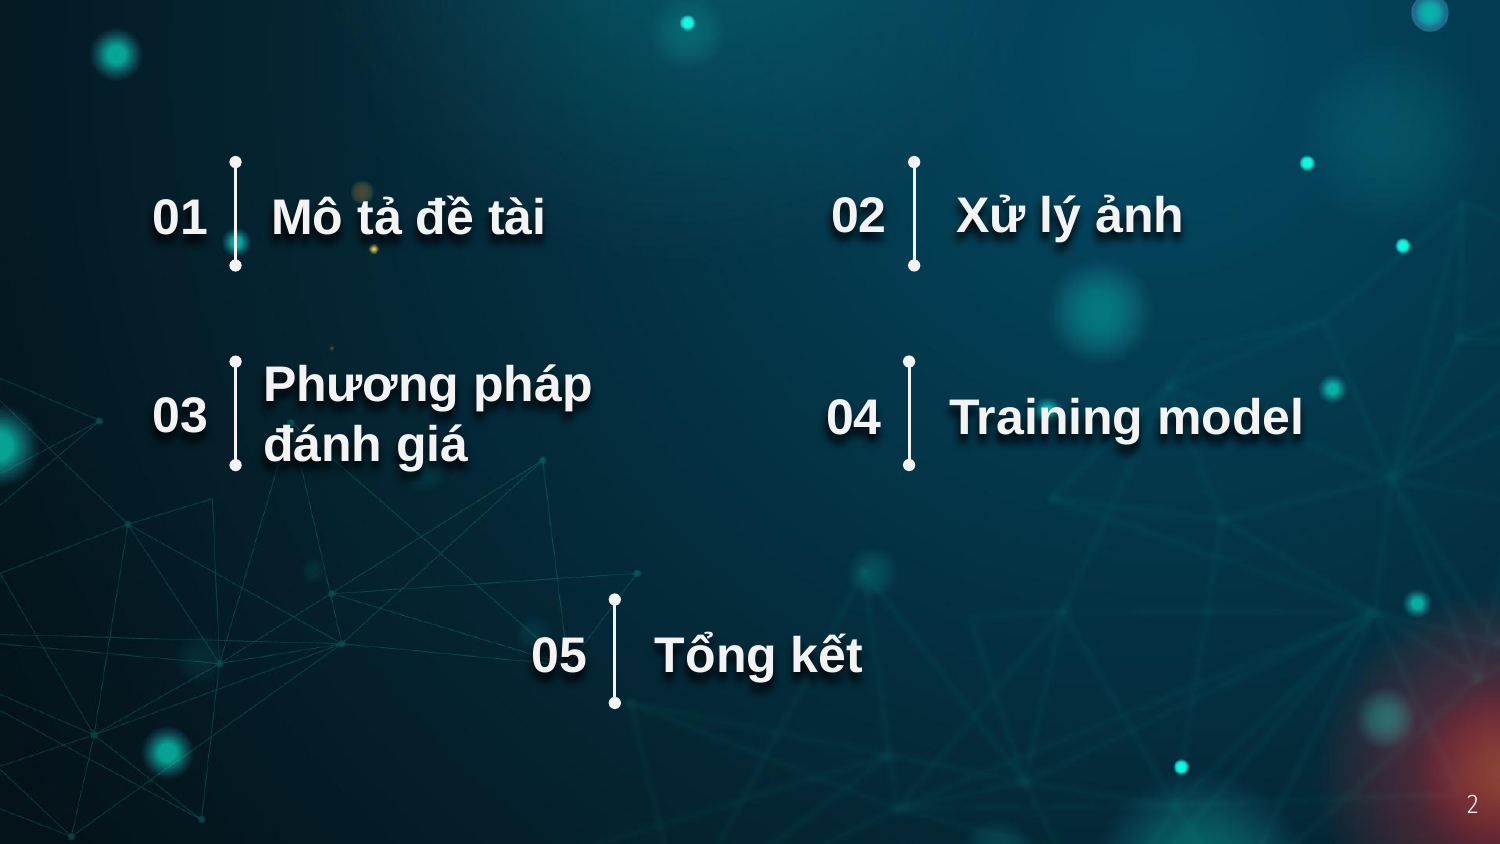

02
Xử lý ảnh
01
# Mô tả đề tài
Phương pháp đánh giá
03
Training model
04
Tổng kết
05
2